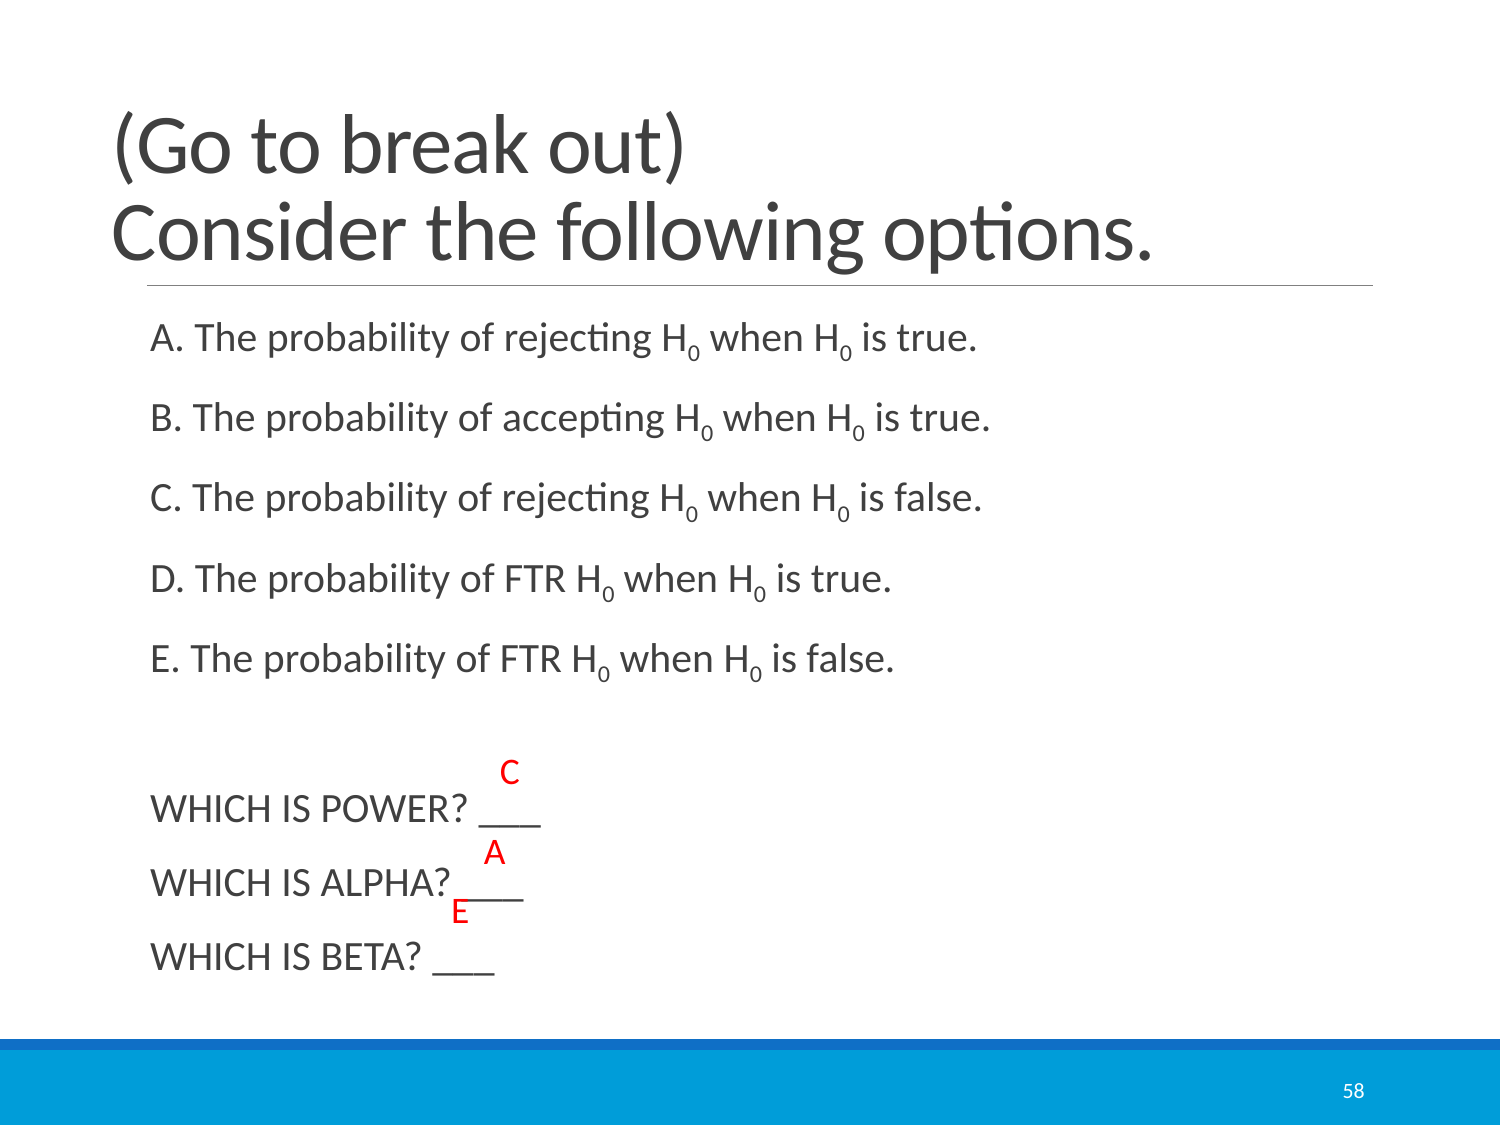

# (Go to break out) Consider the following options.
A. The probability of rejecting H0 when H0 is true.
B. The probability of accepting H0 when H0 is true.
C. The probability of rejecting H0 when H0 is false.
D. The probability of FTR H0 when H0 is true.
E. The probability of FTR H0 when H0 is false.

WHICH IS POWER? ___
WHICH IS ALPHA? ___
WHICH IS BETA? ___

C
A
E
58